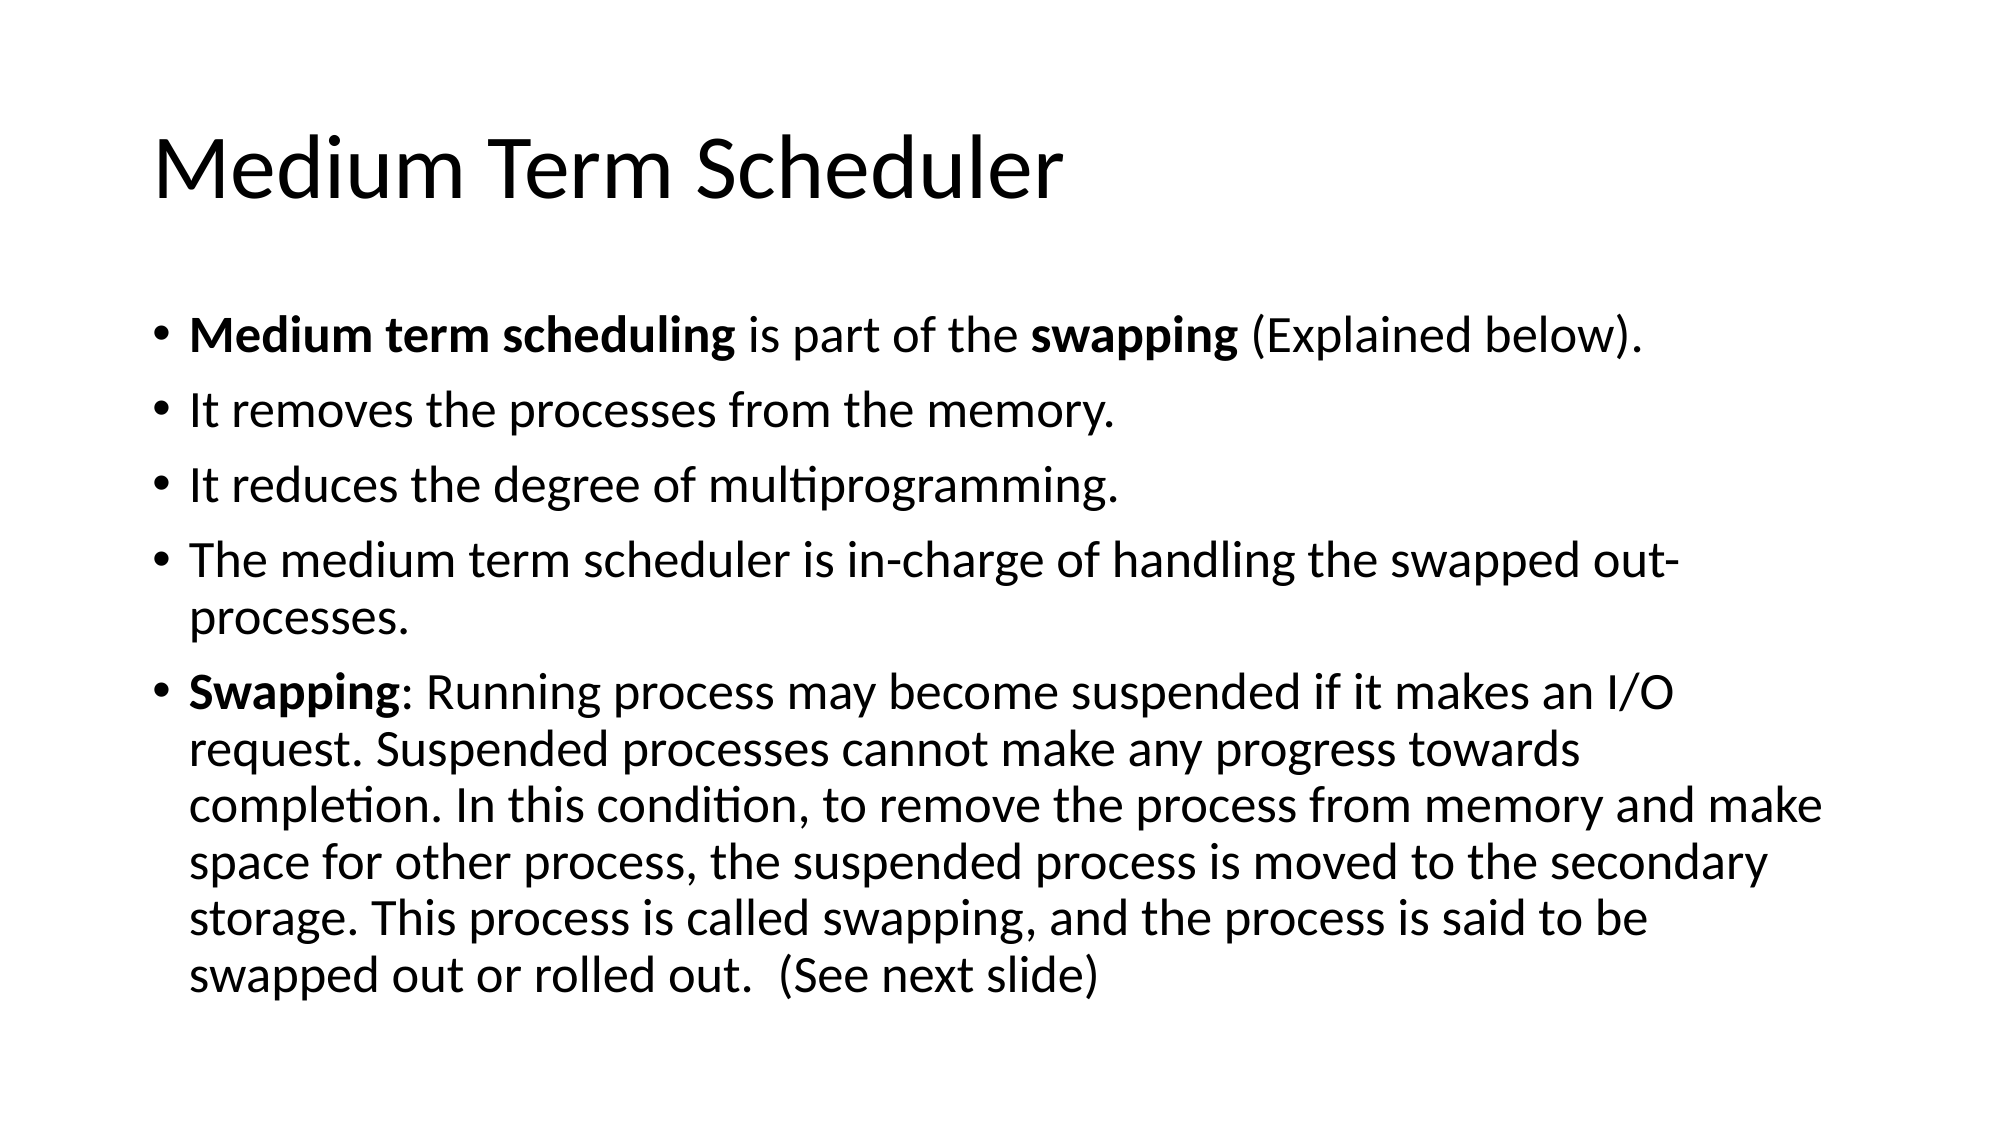

# Medium Term Scheduler
Medium term scheduling is part of the swapping (Explained below).
It removes the processes from the memory.
It reduces the degree of multiprogramming.
The medium term scheduler is in-charge of handling the swapped out-processes.
Swapping: Running process may become suspended if it makes an I/O request. Suspended processes cannot make any progress towards completion. In this condition, to remove the process from memory and make space for other process, the suspended process is moved to the secondary storage. This process is called swapping, and the process is said to be swapped out or rolled out.  (See next slide)